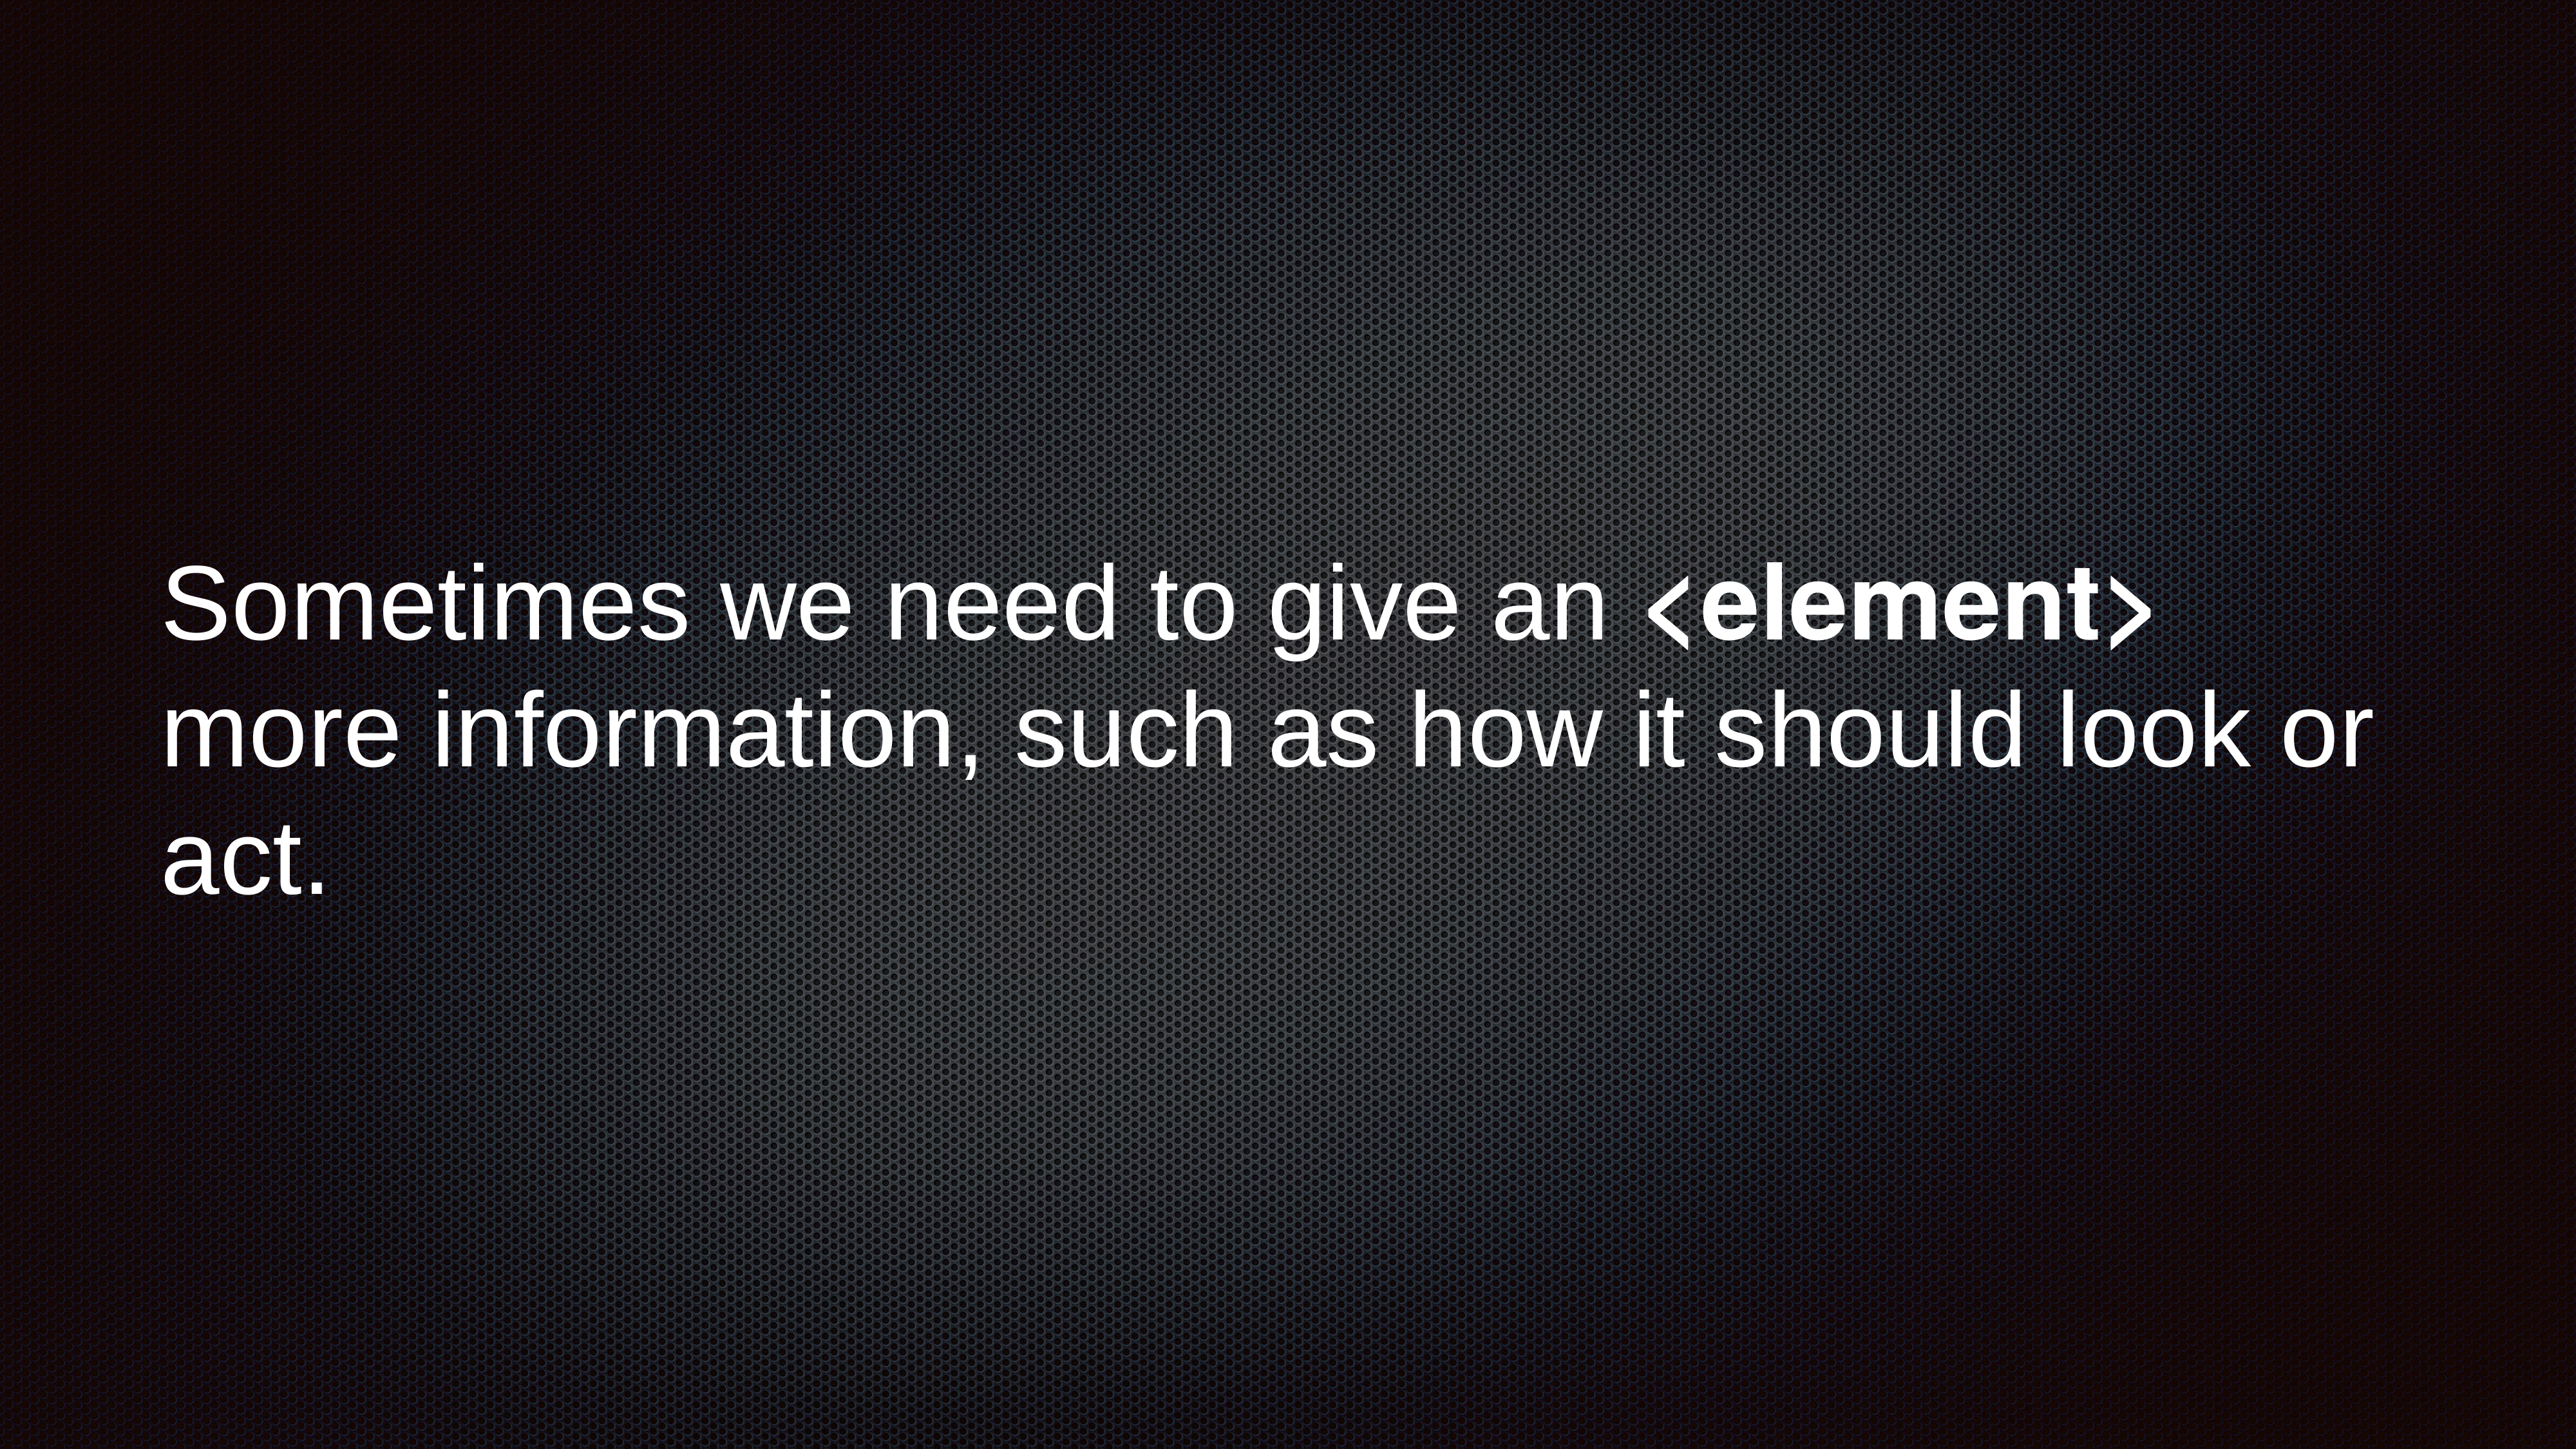

# Sometimes we need to give an <element> more information, such as how it should look or act.